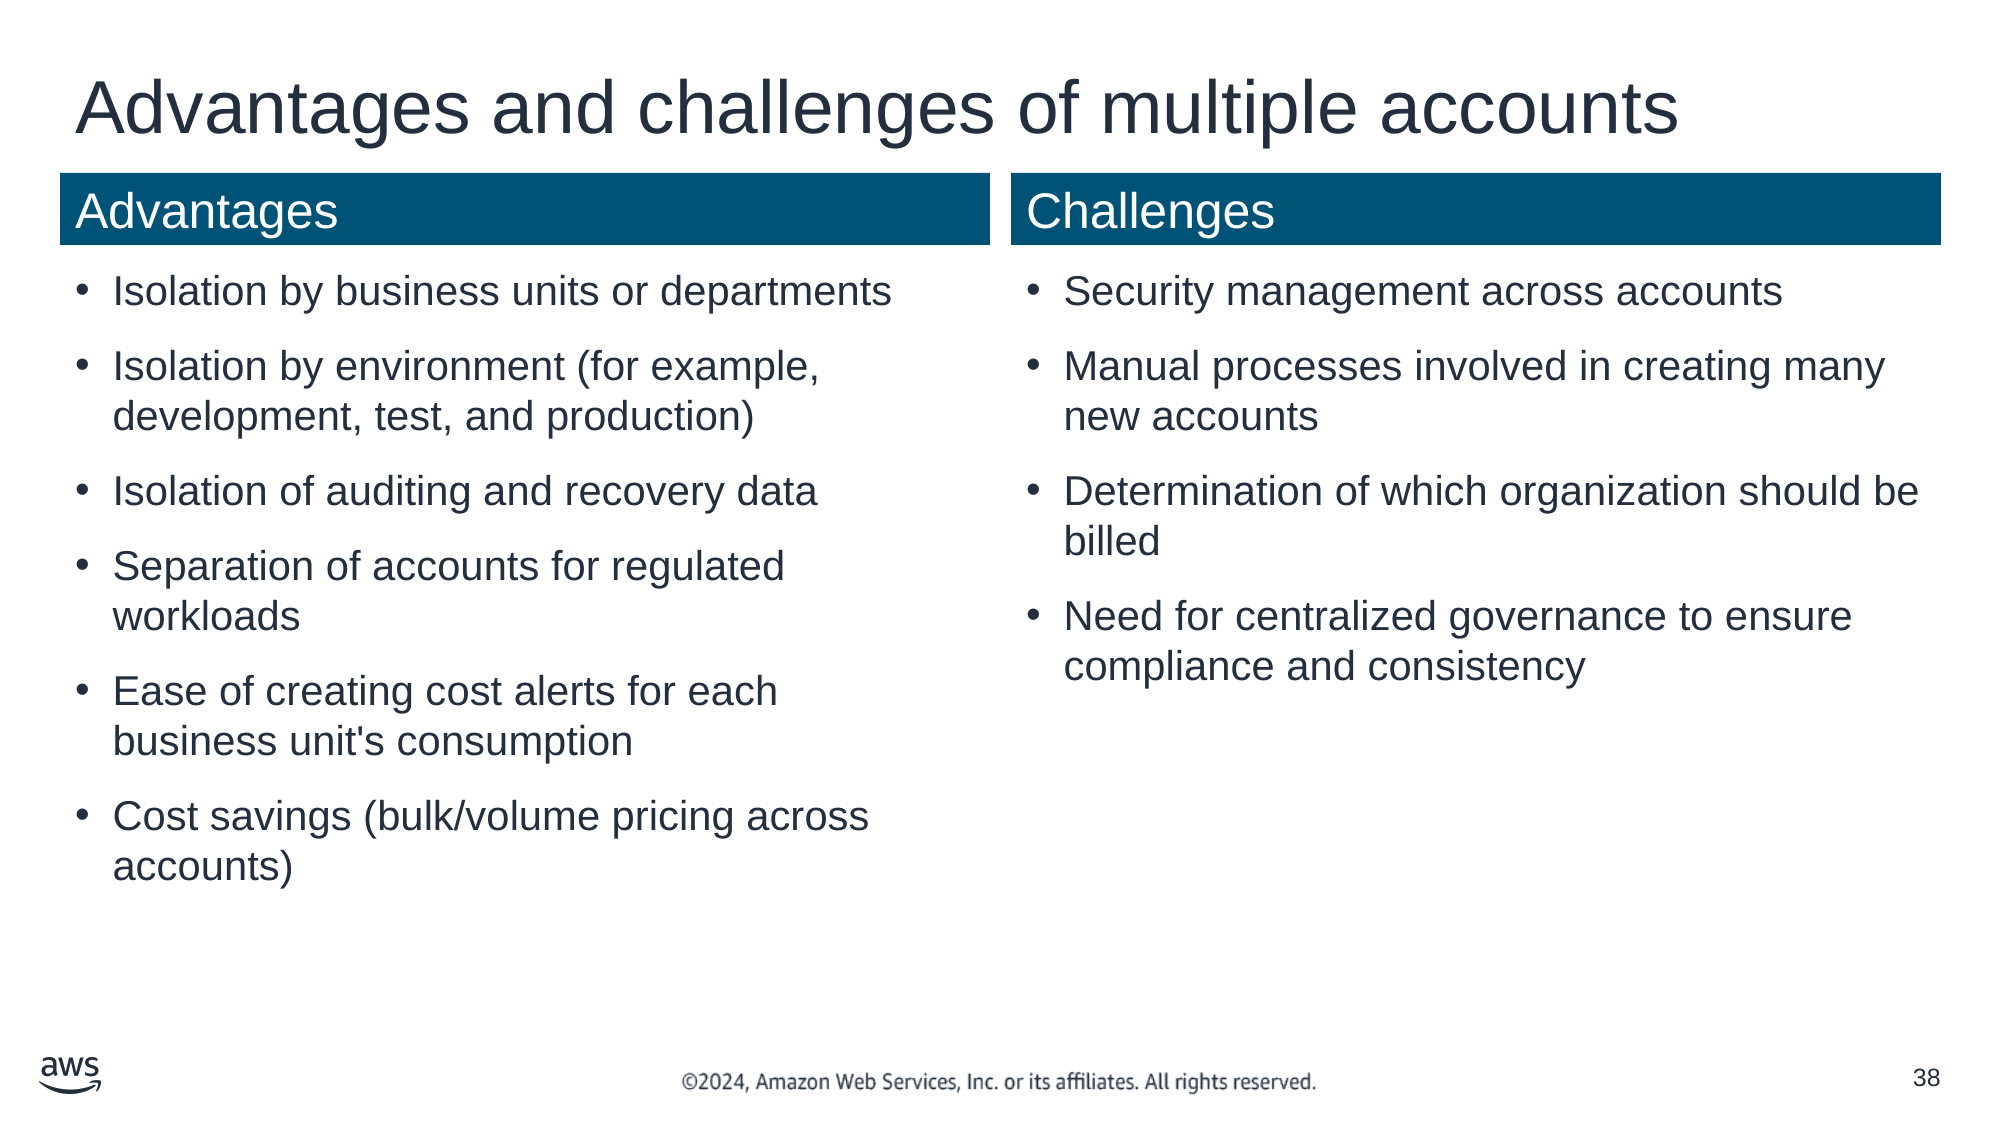

# Advantages and challenges of multiple accounts
Advantages
Challenges
Isolation by business units or departments
Isolation by environment (for example, development, test, and production)
Isolation of auditing and recovery data
Separation of accounts for regulated workloads
Ease of creating cost alerts for each
business unit's consumption
Cost savings (bulk/volume pricing across accounts)

Security management across accounts
Manual processes involved in creating many new accounts
Determination of which organization should be billed
Need for centralized governance to ensure compliance and consistency

38